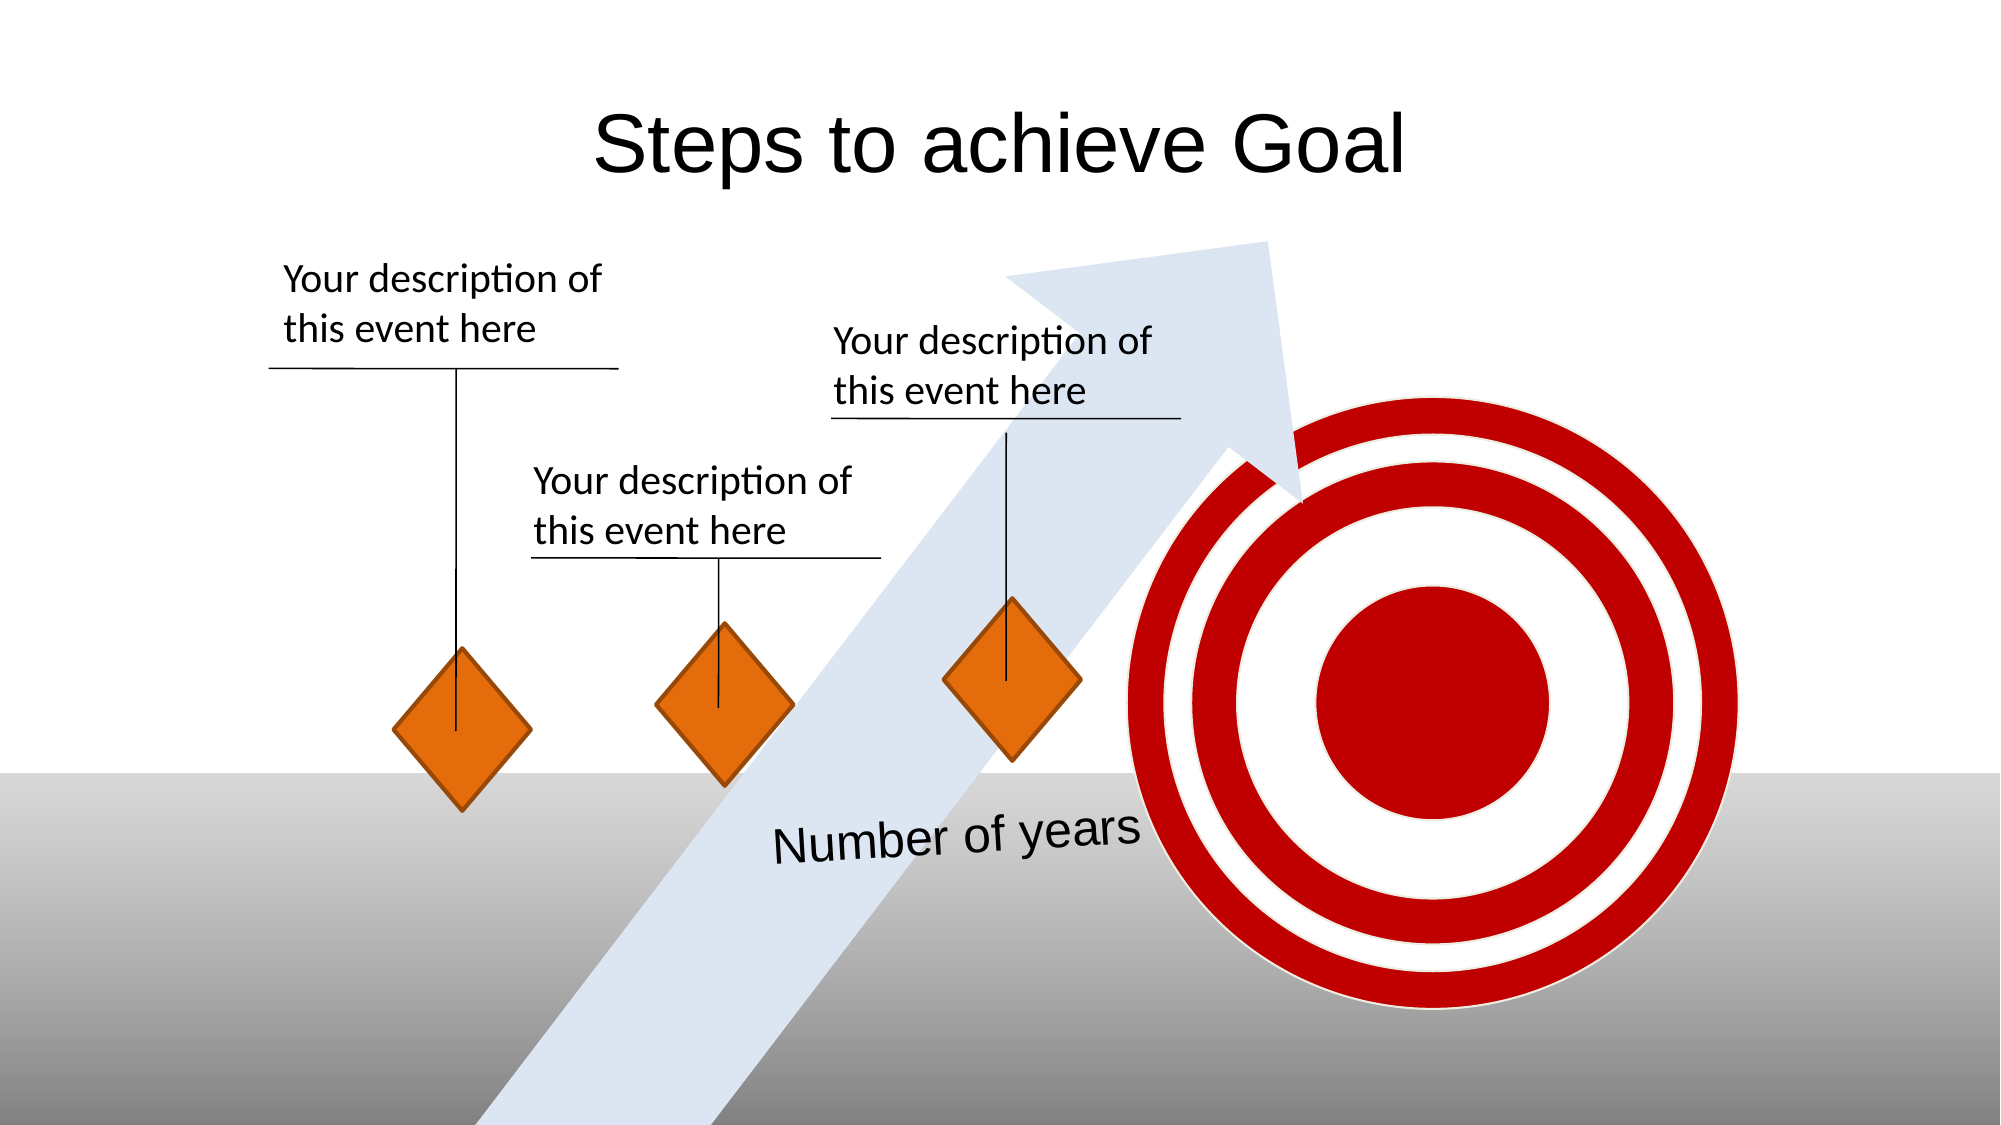

# Steps to achieve Goal
Your description of this event here
Your description of this event here

Your description of this event here

Number of years